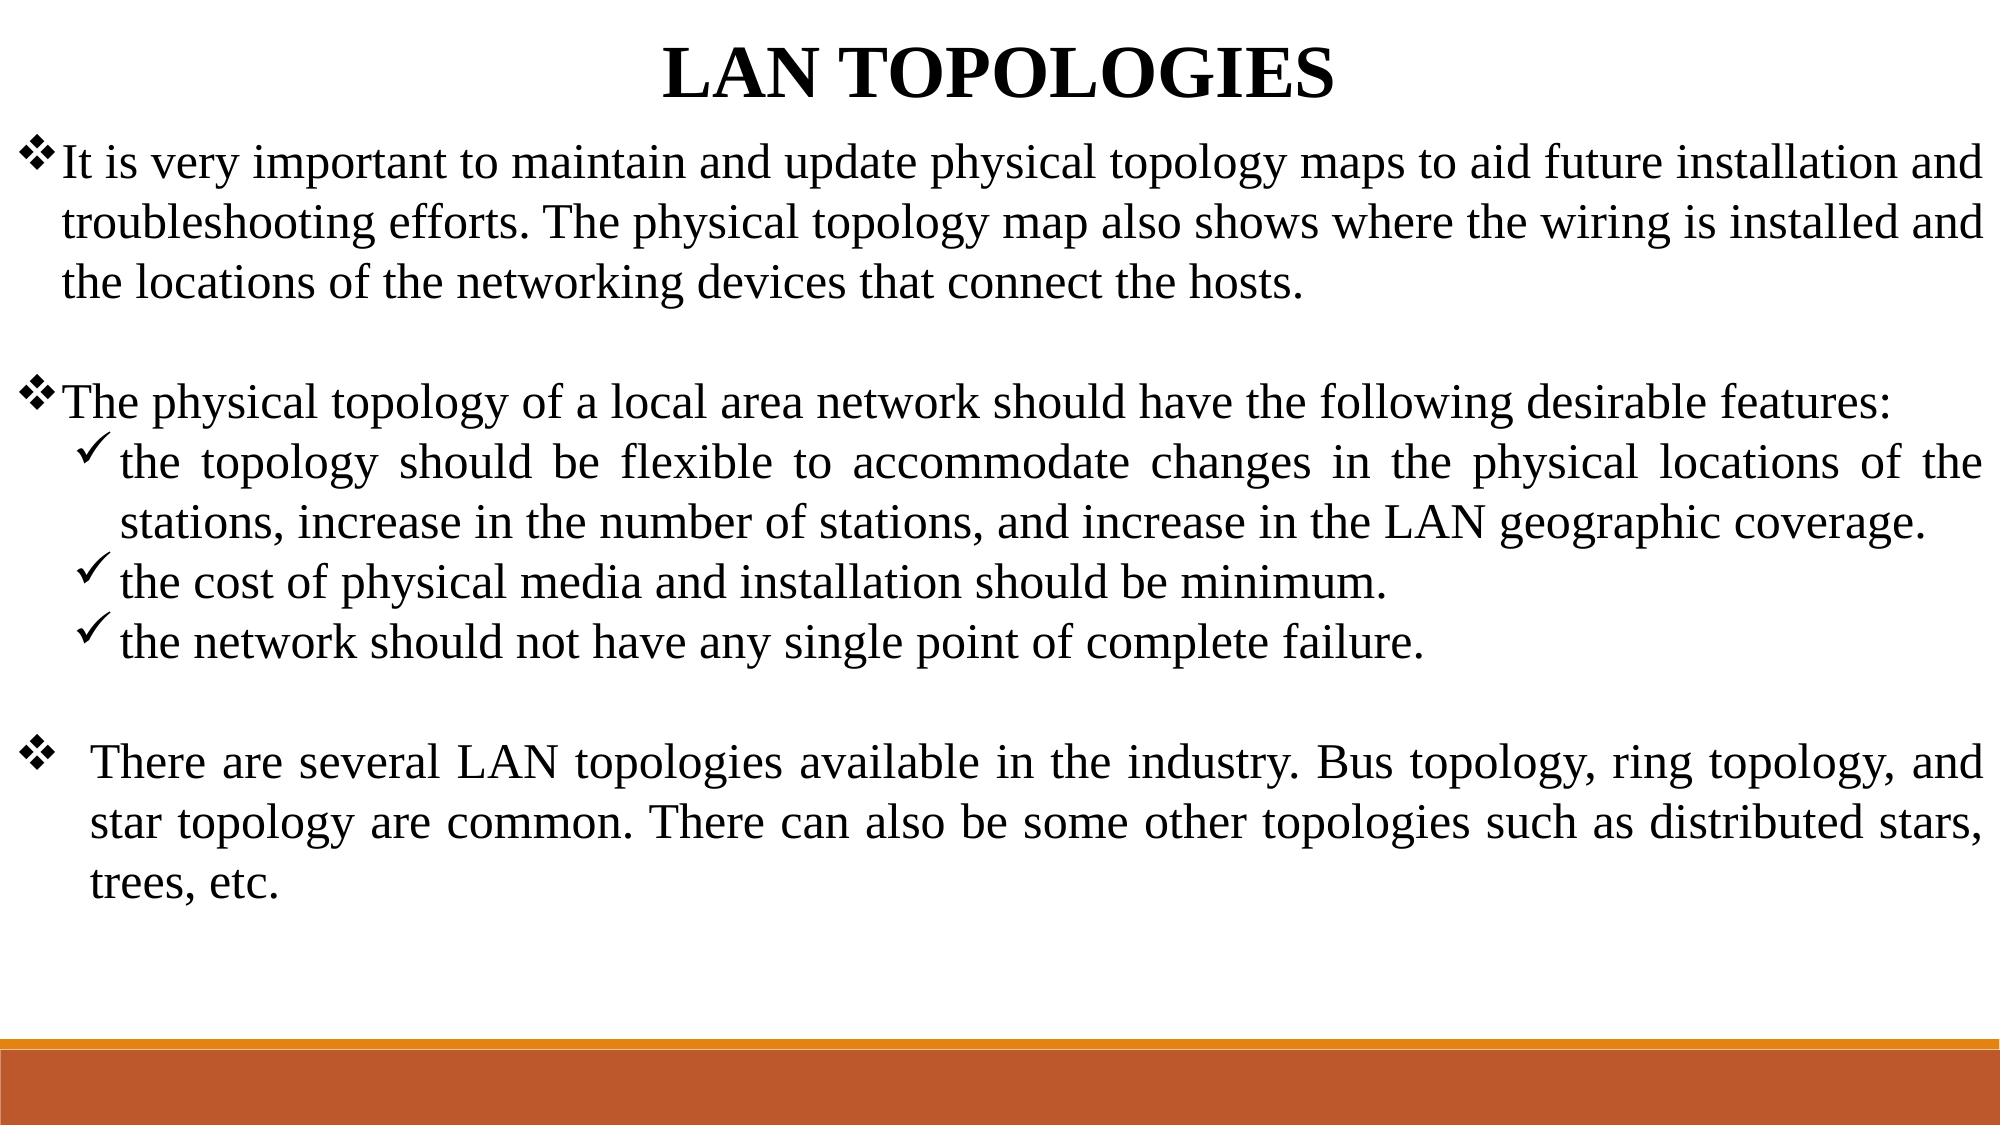

LAN TOPOLOGIES
It is very important to maintain and update physical topology maps to aid future installation and troubleshooting efforts. The physical topology map also shows where the wiring is installed and the locations of the networking devices that connect the hosts.

The physical topology of a local area network should have the following desirable features:
the topology should be flexible to accommodate changes in the physical locations of the stations, increase in the number of stations, and increase in the LAN geographic coverage.
the cost of physical media and installation should be minimum.
the network should not have any single point of complete failure.

There are several LAN topologies available in the industry. Bus topology, ring topology, and star topology are common. There can also be some other topologies such as distributed stars, trees, etc.